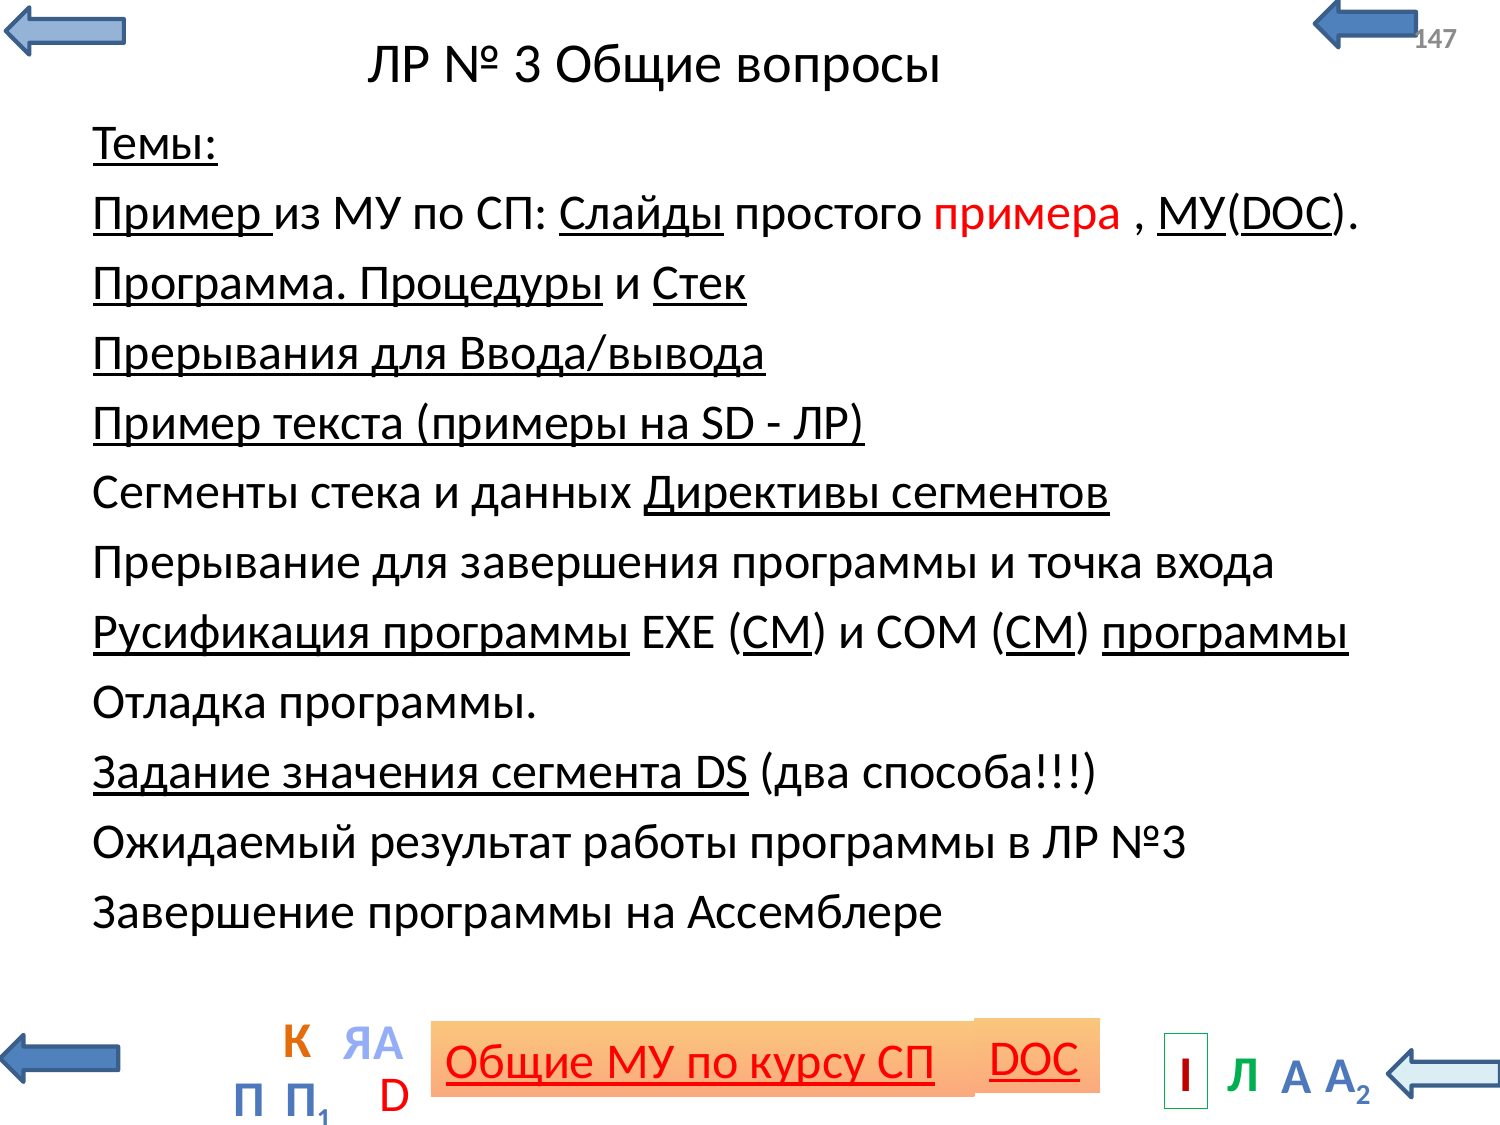

147
# ЛР № 3 Общие вопросы
Темы:
Пример из МУ по СП: Слайды простого примера , МУ(DOC).
Программа. Процедуры и Стек
Прерывания для Ввода/вывода
Пример текста (примеры на SD - ЛР)
Сегменты стека и данных Директивы сегментов
Прерывание для завершения программы и точка входа
Русификация программы EXE (СМ) и СОМ (СМ) программы
Отладка программы.
Задание значения сегмента DS (два способа!!!)
Ожидаемый результат работы программы в ЛР №3
Завершение программы на Ассемблере